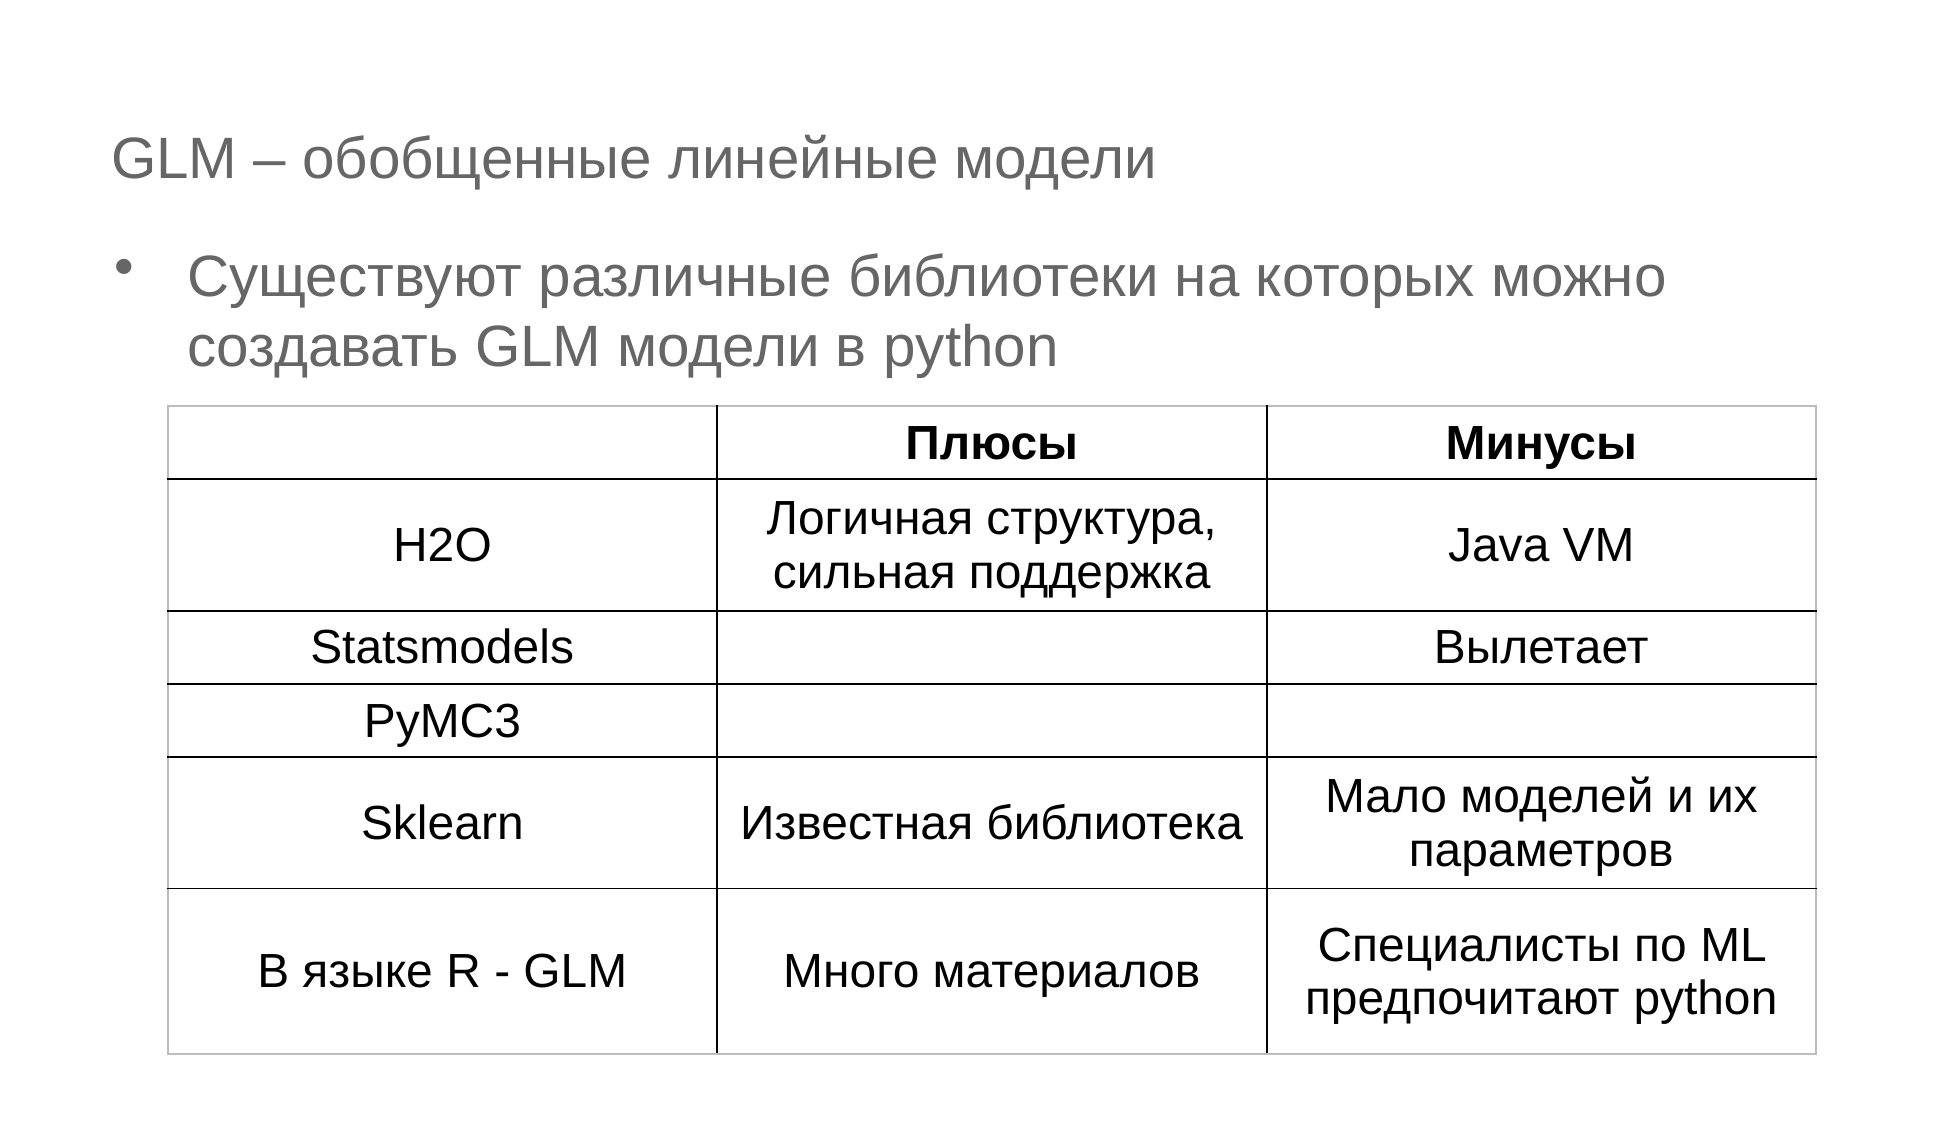

# GLM – обобщенные линейные модели
Существуют различные библиотеки на которых можно создавать GLM модели в python
|  | Плюсы | Минусы |
| --- | --- | --- |
| H2O | Логичная структура, сильная поддержка | Java VM |
| Statsmodels |  | Вылетает |
| PyMC3 |  |  |
| Sklearn | Известная библиотека | Мало моделей и их параметров |
| В языке R - GLM | Много материалов | Специалисты по ML предпочитают python |